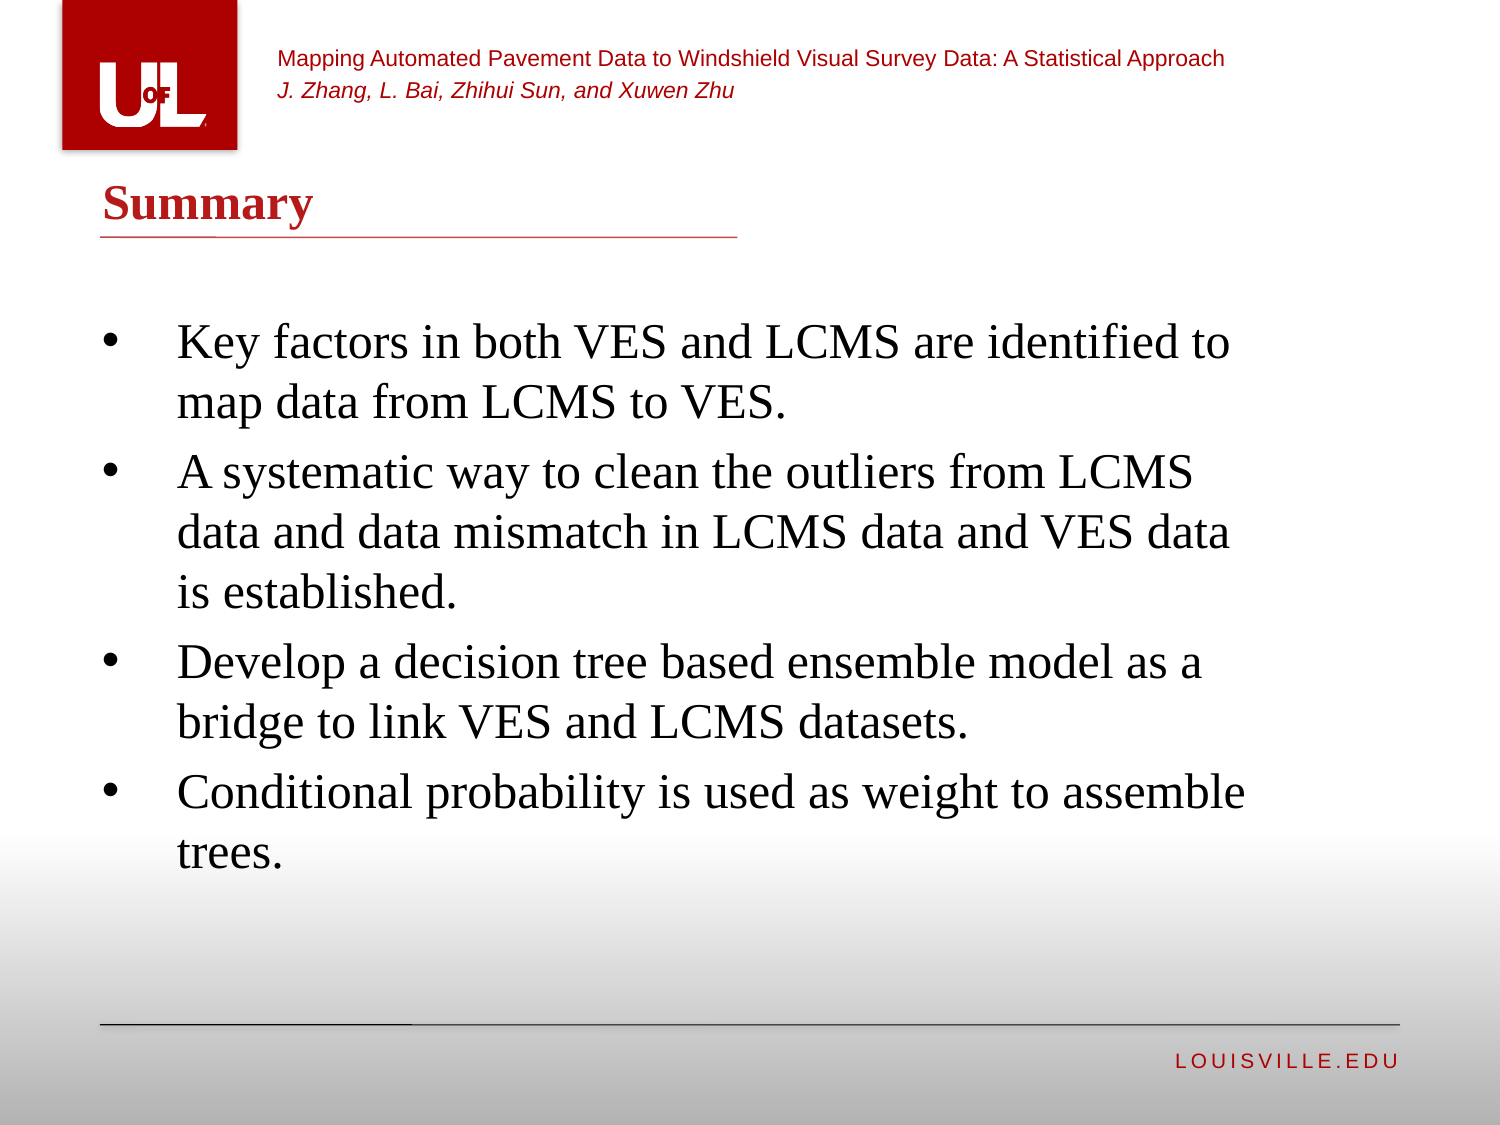

Mapping Automated Pavement Data to Windshield Visual Survey Data: A Statistical Approach
J. Zhang, L. Bai, Zhihui Sun, and Xuwen Zhu
# Summary
Key factors in both VES and LCMS are identified to map data from LCMS to VES.
A systematic way to clean the outliers from LCMS data and data mismatch in LCMS data and VES data is established.
Develop a decision tree based ensemble model as a bridge to link VES and LCMS datasets.
Conditional probability is used as weight to assemble trees.